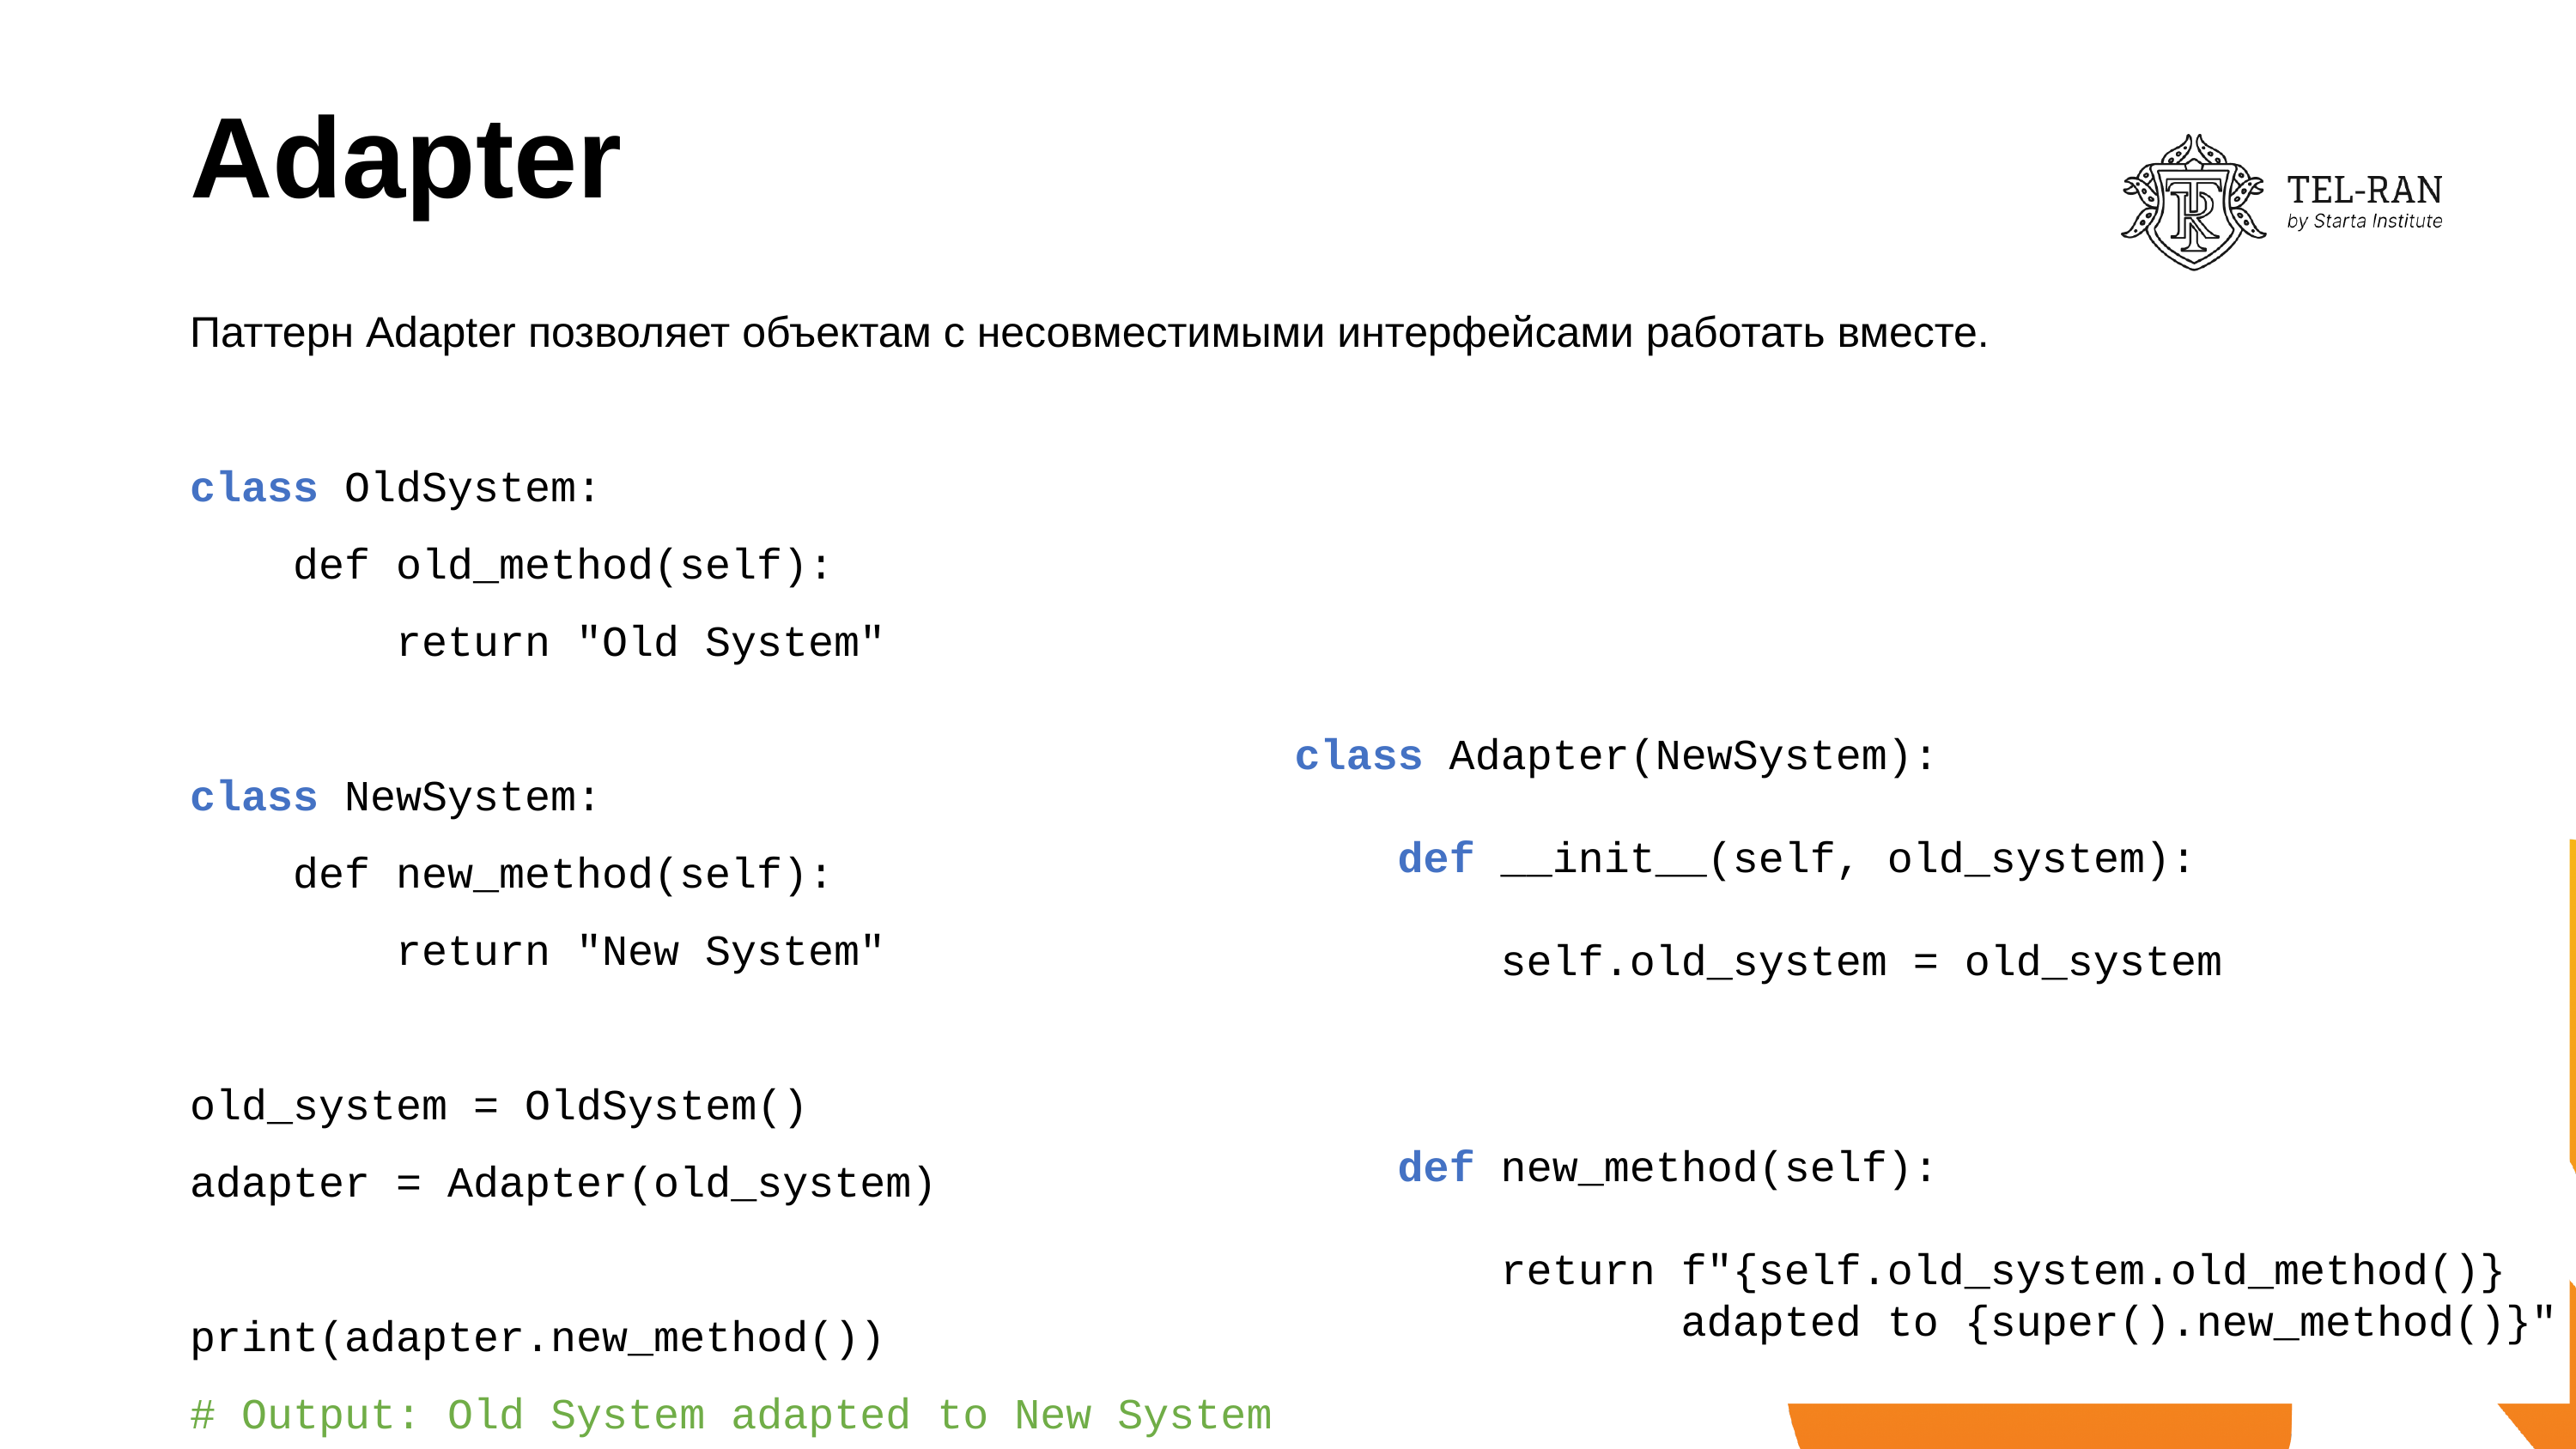

# Adapter
Паттерн Adapter позволяет объектам с несовместимыми интерфейсами работать вместе.

class OldSystem:
    def old_method(self):
        return "Old System"

class NewSystem:
    def new_method(self):
        return "New System"

old_system = OldSystem()
adapter = Adapter(old_system)

print(adapter.new_method())
# Output: Old System adapted to New System
class Adapter(NewSystem):

    def __init__(self, old_system):

        self.old_system = old_system

    def new_method(self):

        return f"{self.old_system.old_method()}
			adapted to {super().new_method()}"